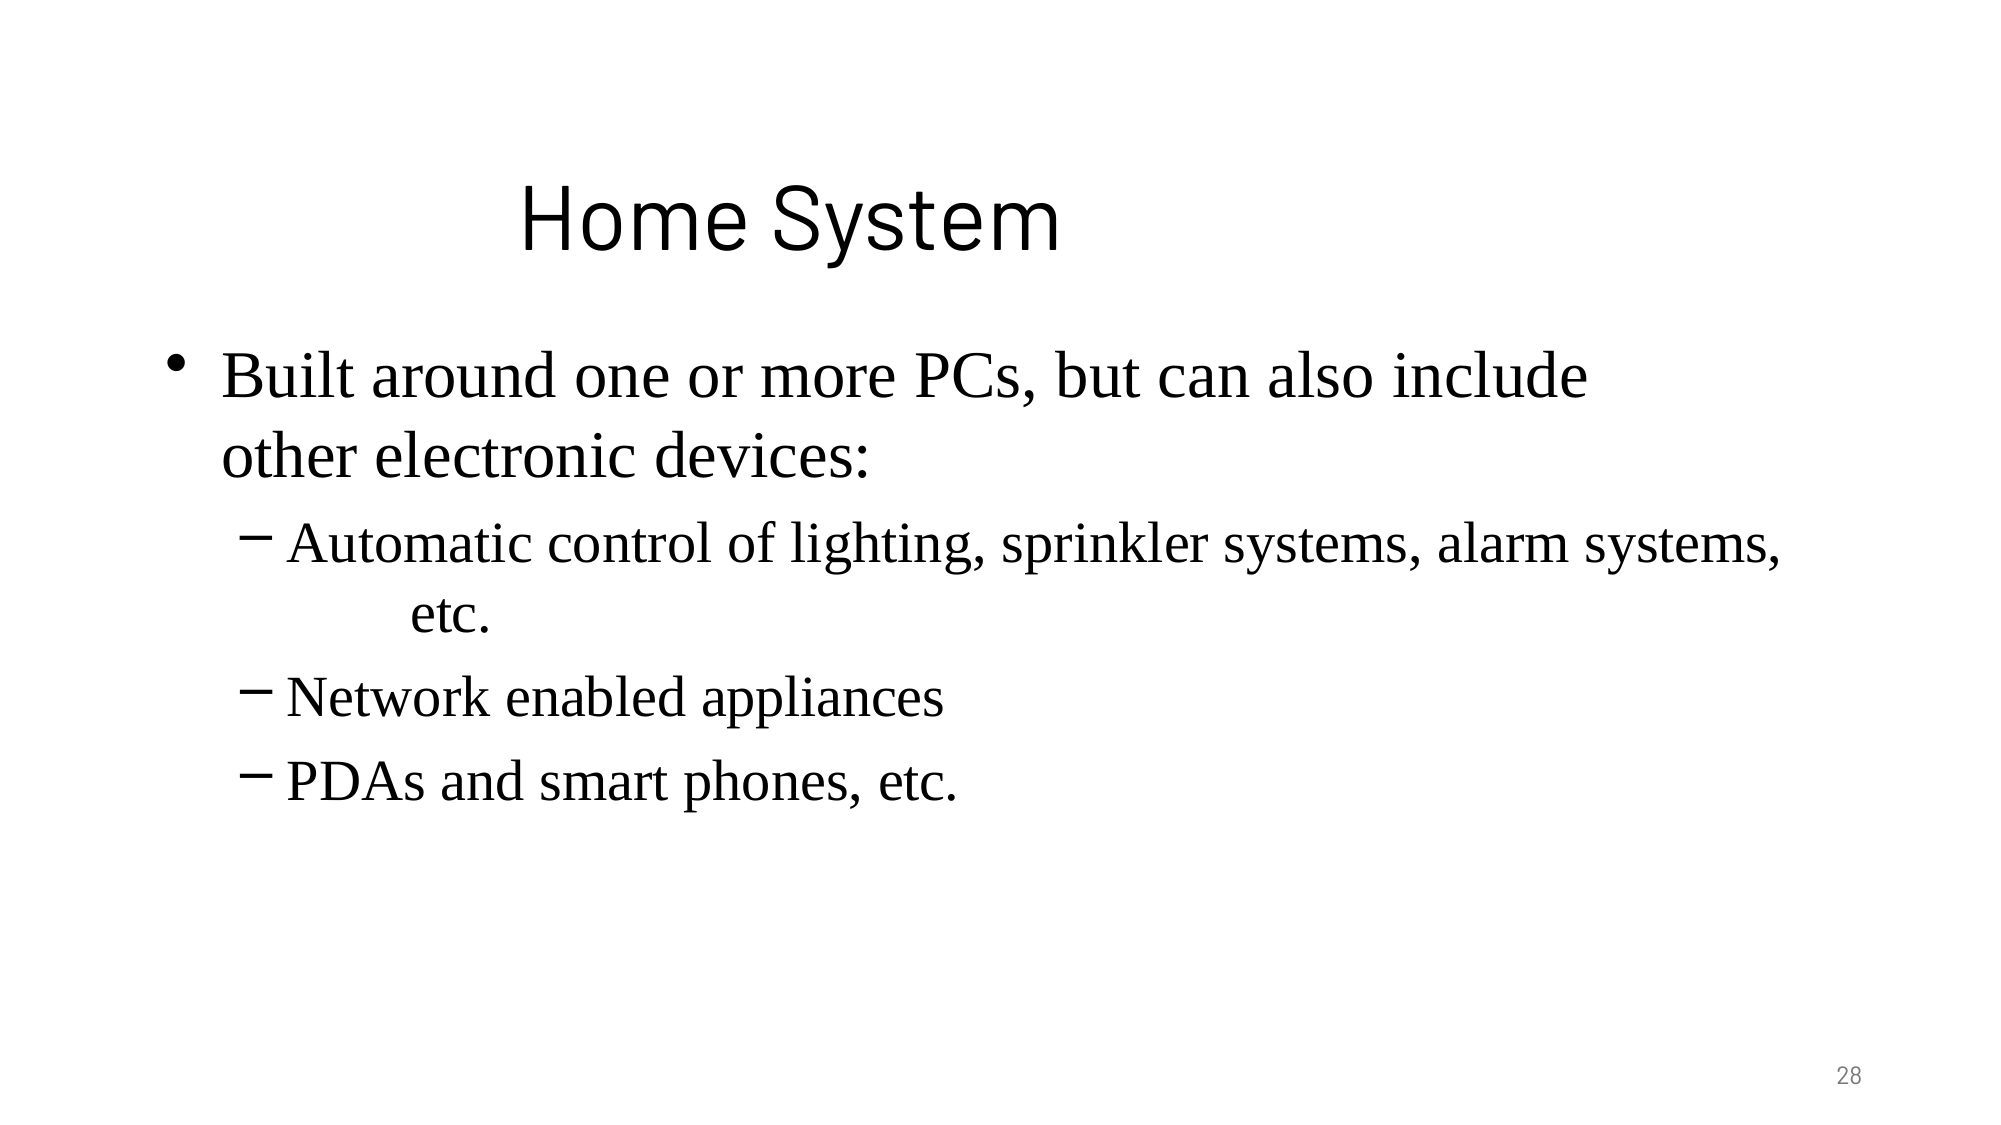

# Home System
Built around one or more PCs, but can also include other electronic devices:
Automatic control of lighting, sprinkler systems, alarm systems, 	etc.
Network enabled appliances
PDAs and smart phones, etc.
28